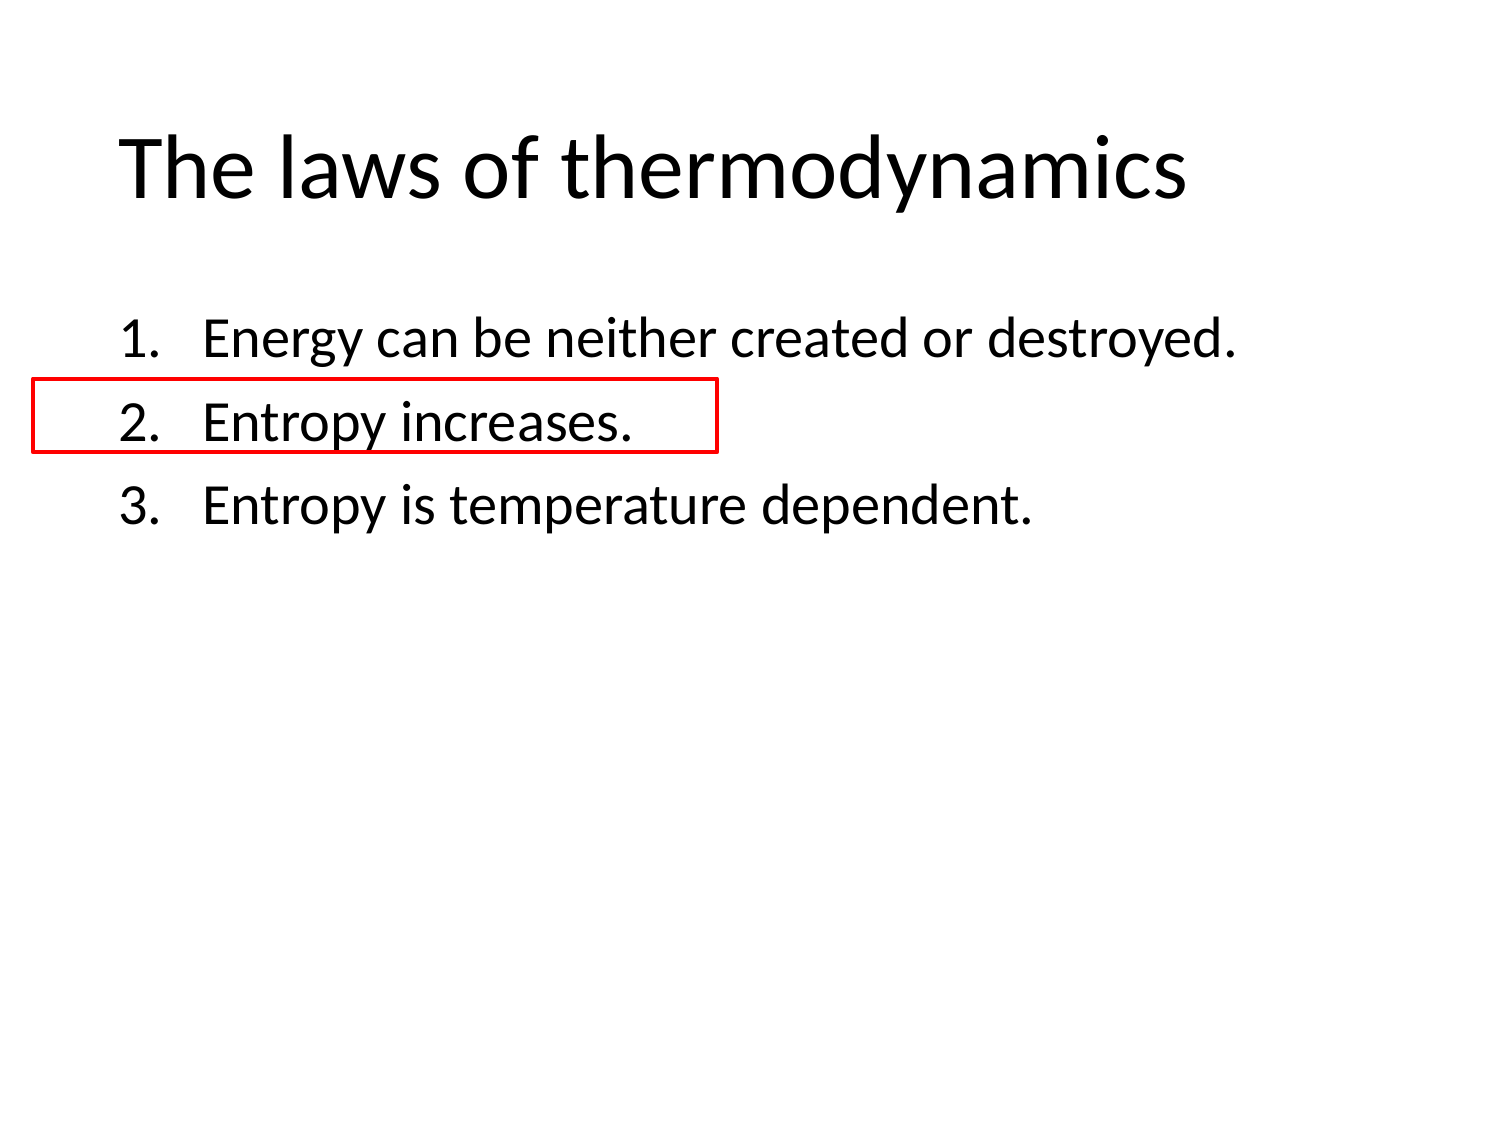

# The laws of thermodynamics
Energy can be neither created or destroyed.
Entropy increases.
Entropy is temperature dependent.